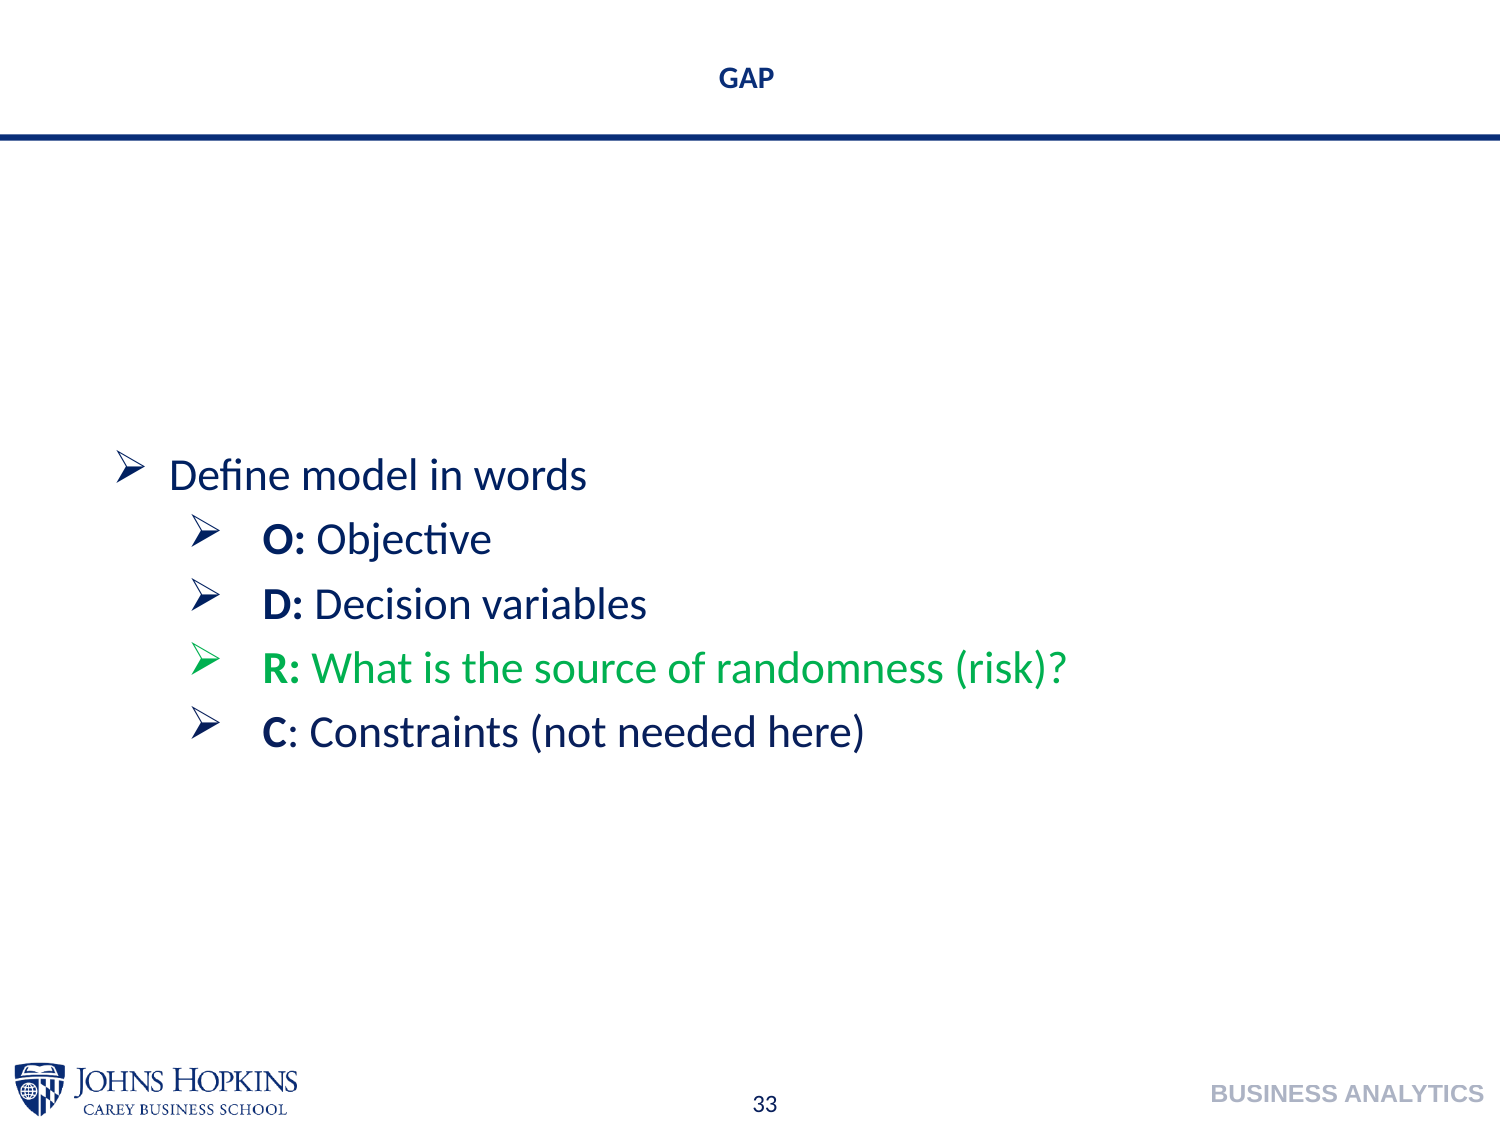

# GAP
Define model in words
O: Objective
D: Decision variables
R: What is the source of randomness (risk)?
C: Constraints (not needed here)

33